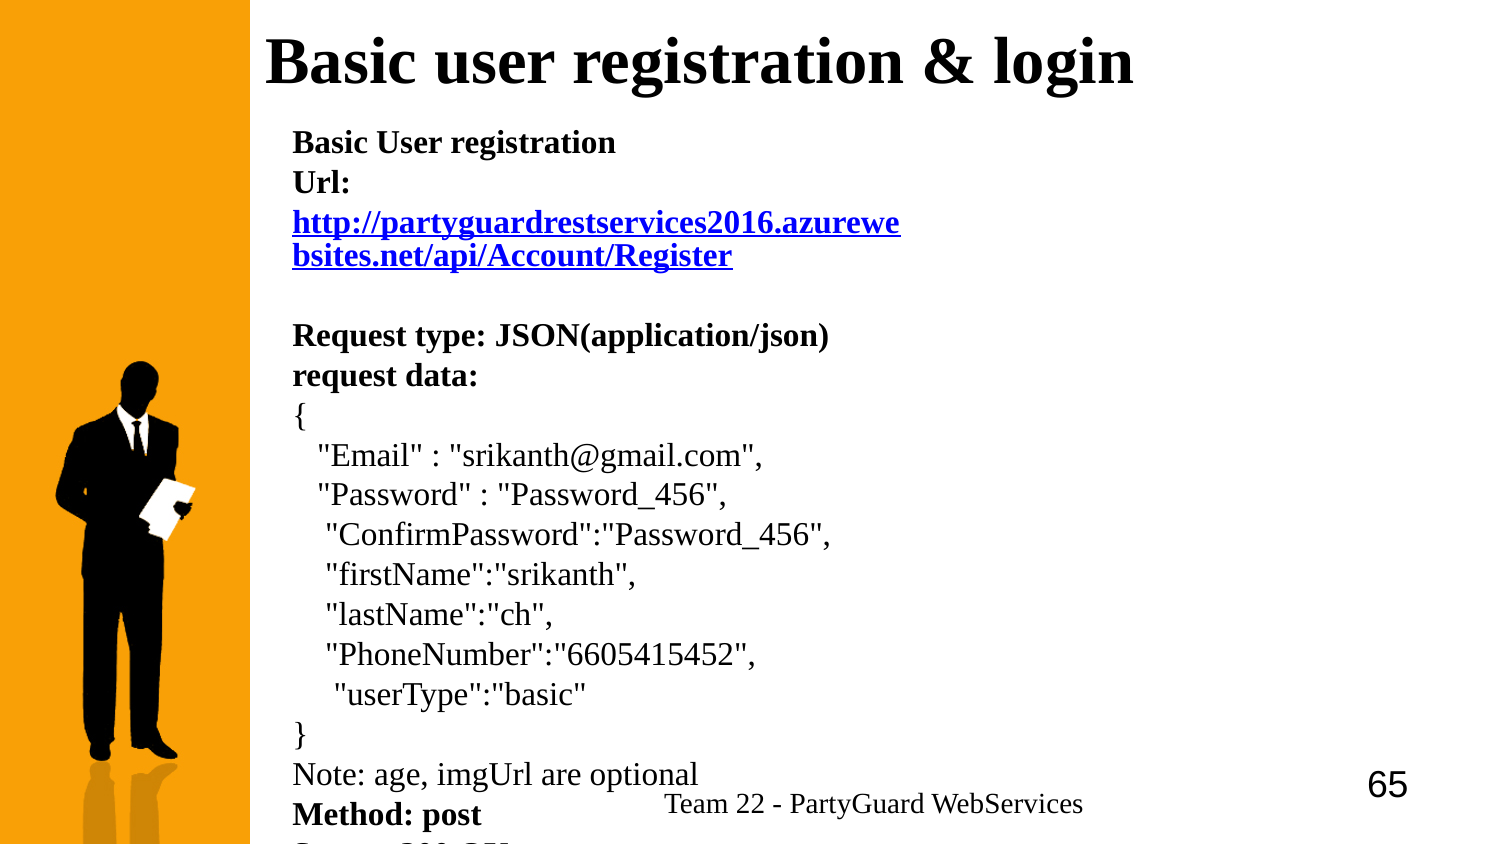

# Basic user registration & login
Basic User registration
Url: http://partyguardrestservices2016.azurewebsites.net/api/Account/Register
Request type: JSON(application/json)
request data:
{
   "Email" : "srikanth@gmail.com",
   "Password" : "Password_456",
    "ConfirmPassword":"Password_456",
    "firstName":"srikanth",
    "lastName":"ch",
    "PhoneNumber":"6605415452",
     "userType":"basic"
}
Note: age, imgUrl are optional
Method: post
Status: 200 OK

65
Team 22 - PartyGuard WebServices